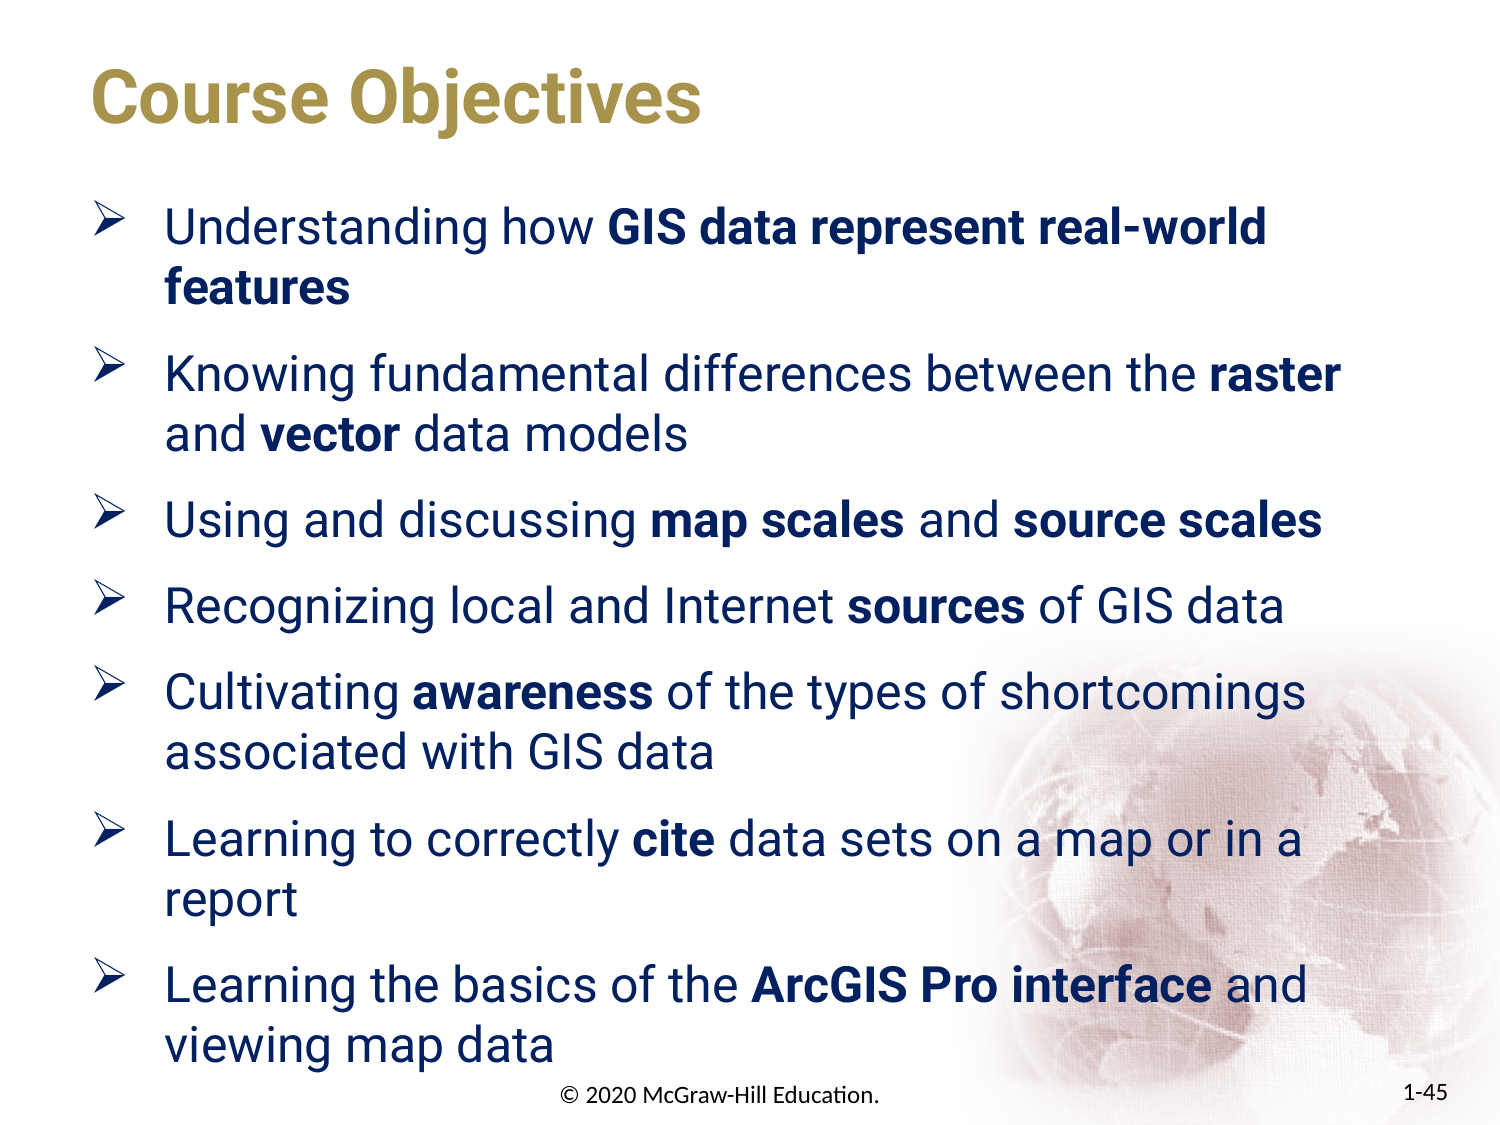

# Course Objectives
Understanding how GIS data represent real-world features

Knowing fundamental differences between the raster and vector data models

Using and discussing map scales and source scales

Recognizing local and Internet sources of GIS data

Cultivating awareness of the types of shortcomings associated with GIS data

Learning to correctly cite data sets on a map or in a report

Learning the basics of the ArcGIS Pro interface and viewing map data